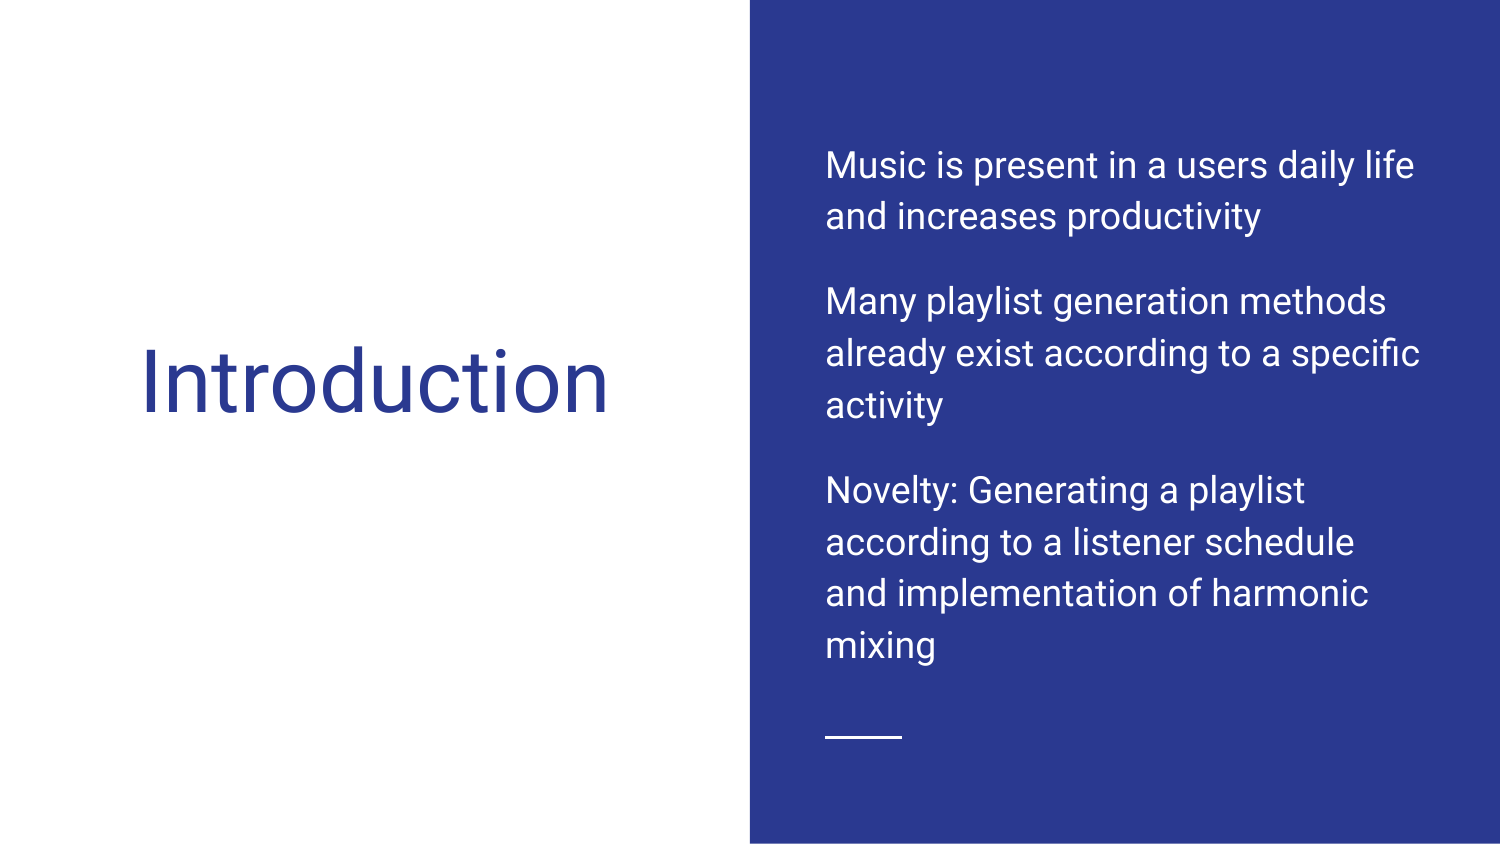

Music is present in a users daily life and increases productivity
Many playlist generation methods already exist according to a specific activity
Novelty: Generating a playlist according to a listener schedule and implementation of harmonic mixing

# Introduction